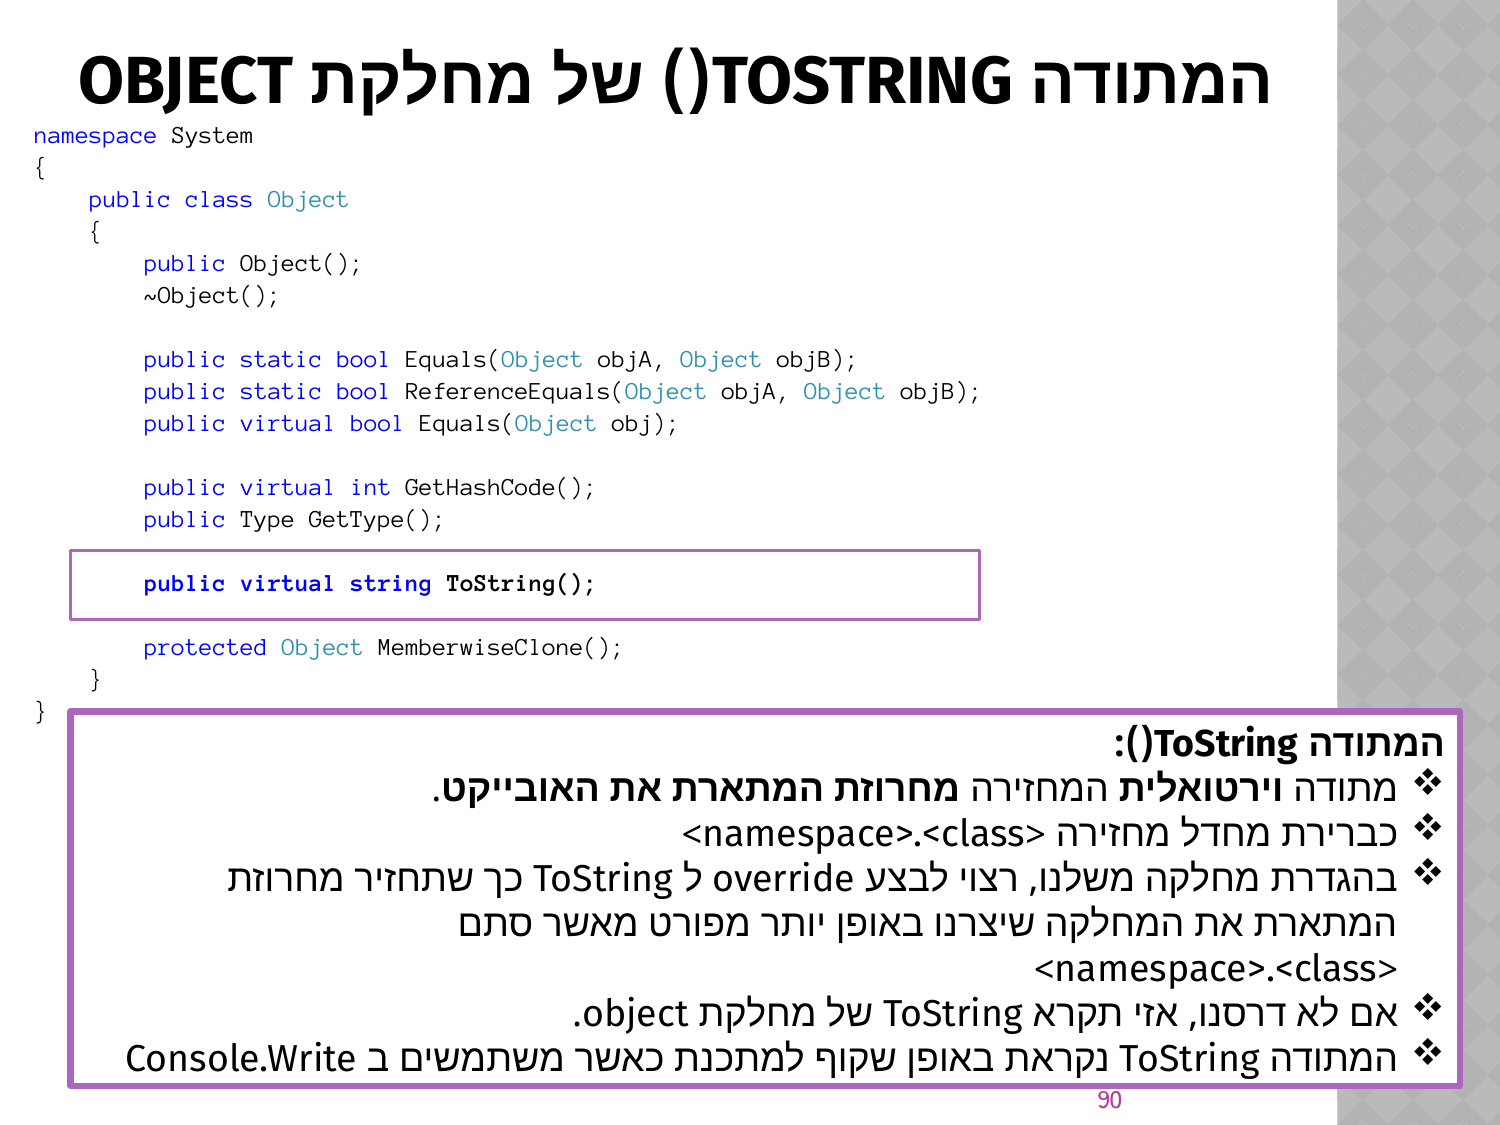

# המתודה TOSTRING() של מחלקת OBJECT
namespace System
{
    public class Object
    {
        public Object();
        ~Object();

        public static bool Equals(Object objA, Object objB);
        public static bool ReferenceEquals(Object objA, Object objB);
        public virtual bool Equals(Object obj);

        public virtual int GetHashCode();
        public Type GetType();

        public virtual string ToString();

        protected Object MemberwiseClone();
    }
}

המתודה ToString():
מתודה וירטואלית המחזירה מחרוזת המתארת את האובייקט.
כברירת מחדל מחזירה <namespace>.<class>
בהגדרת מחלקה משלנו, רצוי לבצע override ל ToString כך שתחזיר מחרוזת המתארת את המחלקה שיצרנו באופן יותר מפורט מאשר סתם <namespace>.<class>
אם לא דרסנו, אזי תקרא ToString של מחלקת object.
המתודה ToString נקראת באופן שקוף למתכנת כאשר משתמשים ב Console.Write
90